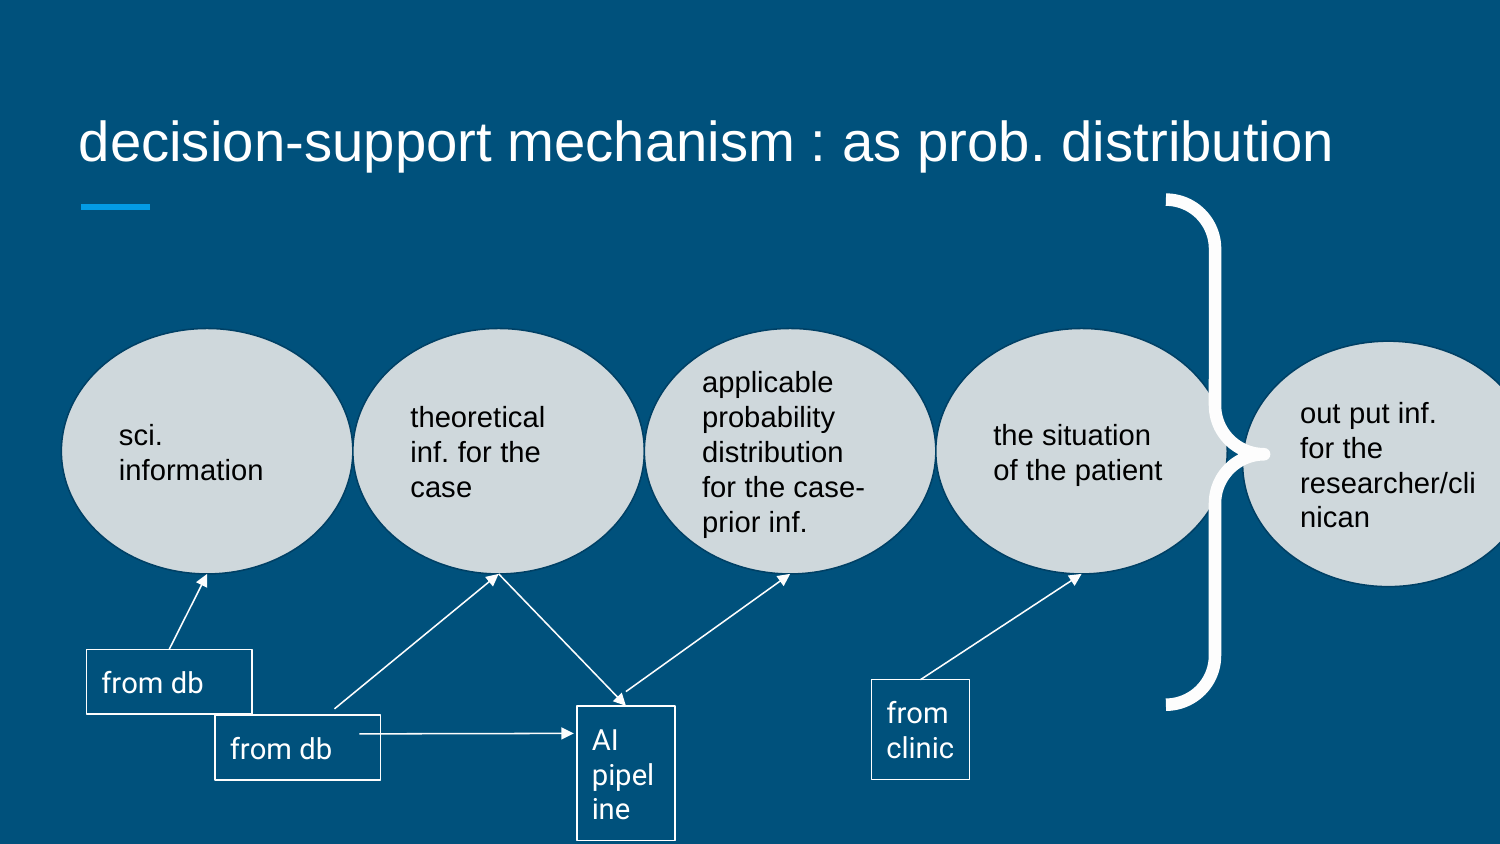

# decision-support mechanism : as prob. distribution

sci. information
theoretical inf. for the case
applicable probability distribution for the case-prior inf.
the situation of the patient
out put inf. for the researcher/clinican
from db
from clinic
AI pipeline
from db